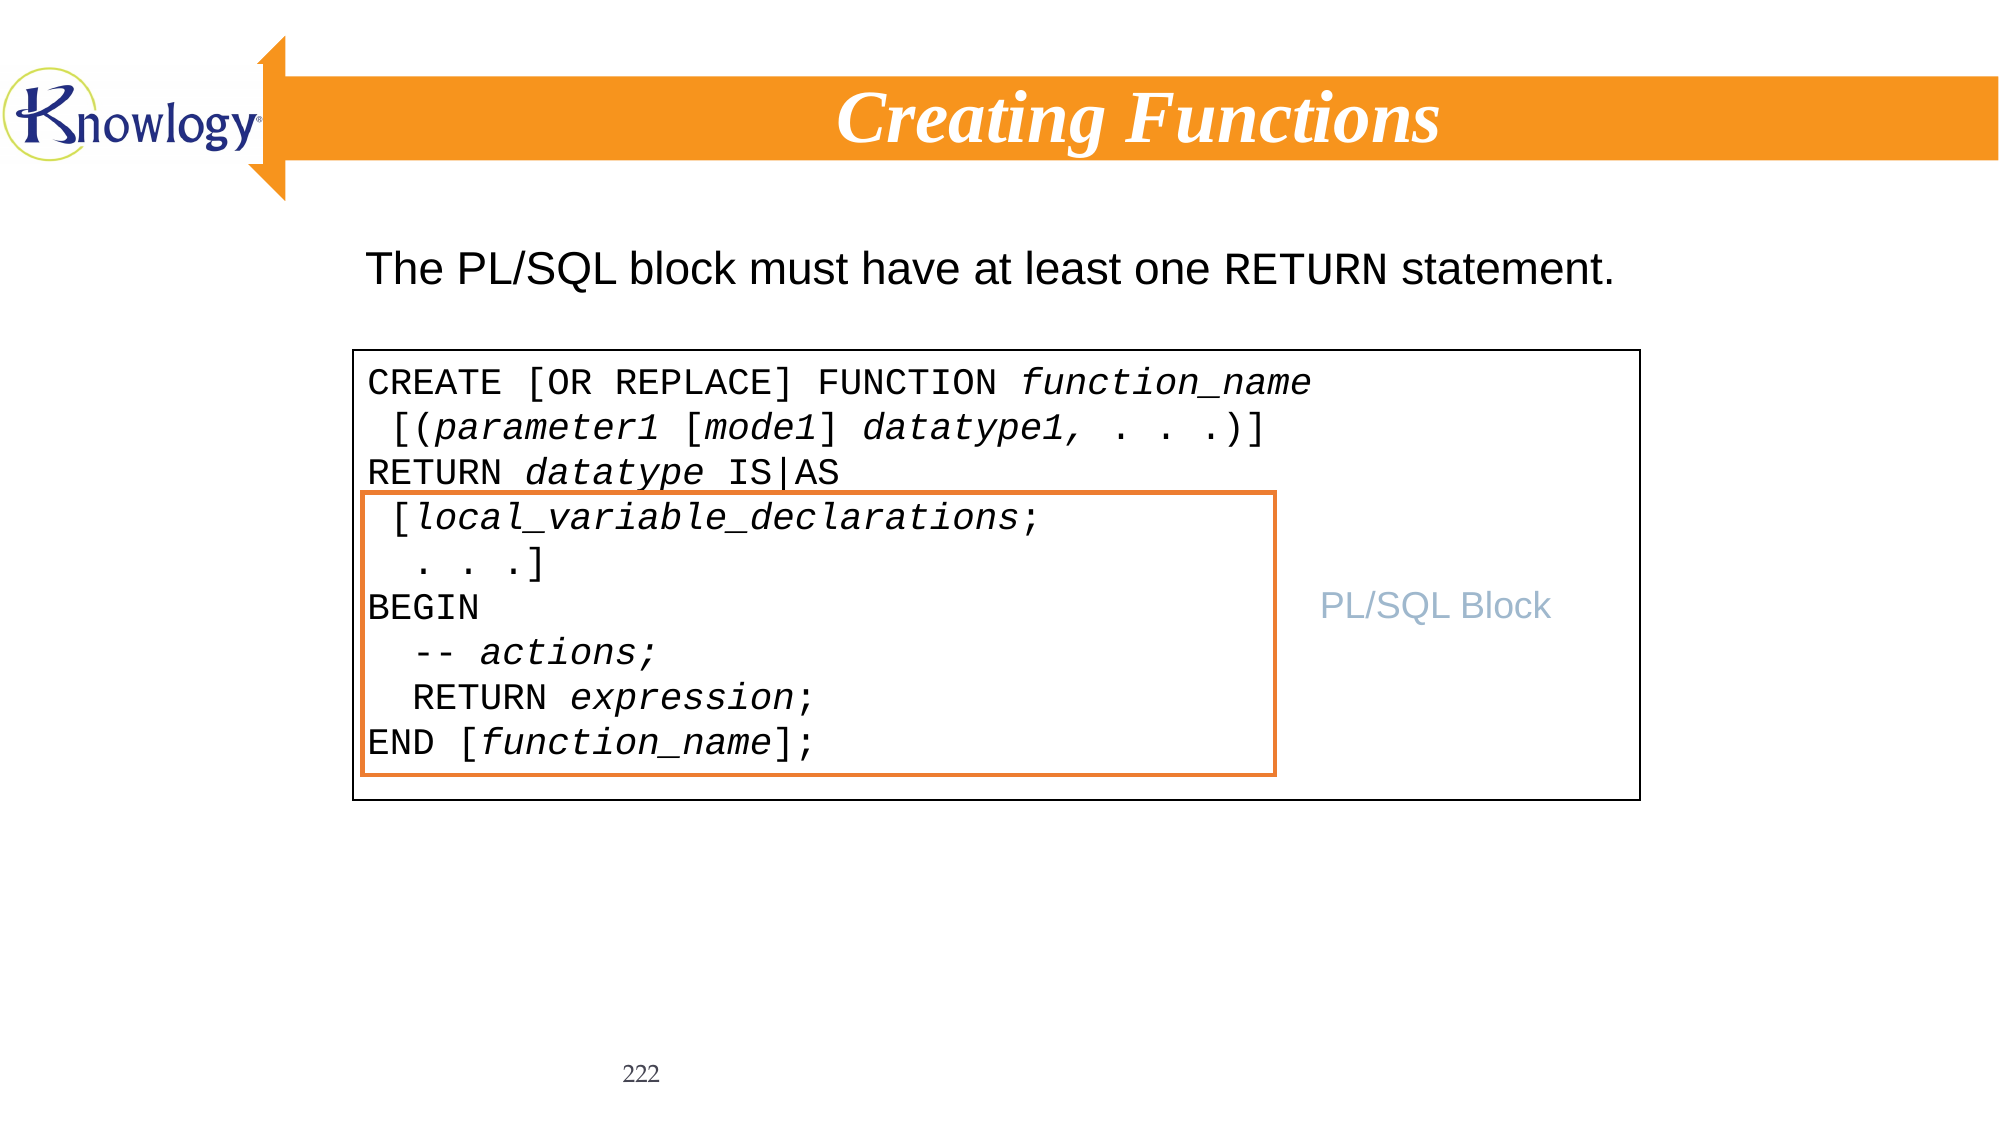

# Creating Functions
The PL/SQL block must have at least one RETURN statement.
CREATE [OR REPLACE] FUNCTION function_name
 [(parameter1 [mode1] datatype1, . . .)]
RETURN datatype IS|AS
 [local_variable_declarations;
  . . .]
BEGIN
  -- actions;
  RETURN expression;
END [function_name];

PL/SQL Block
222